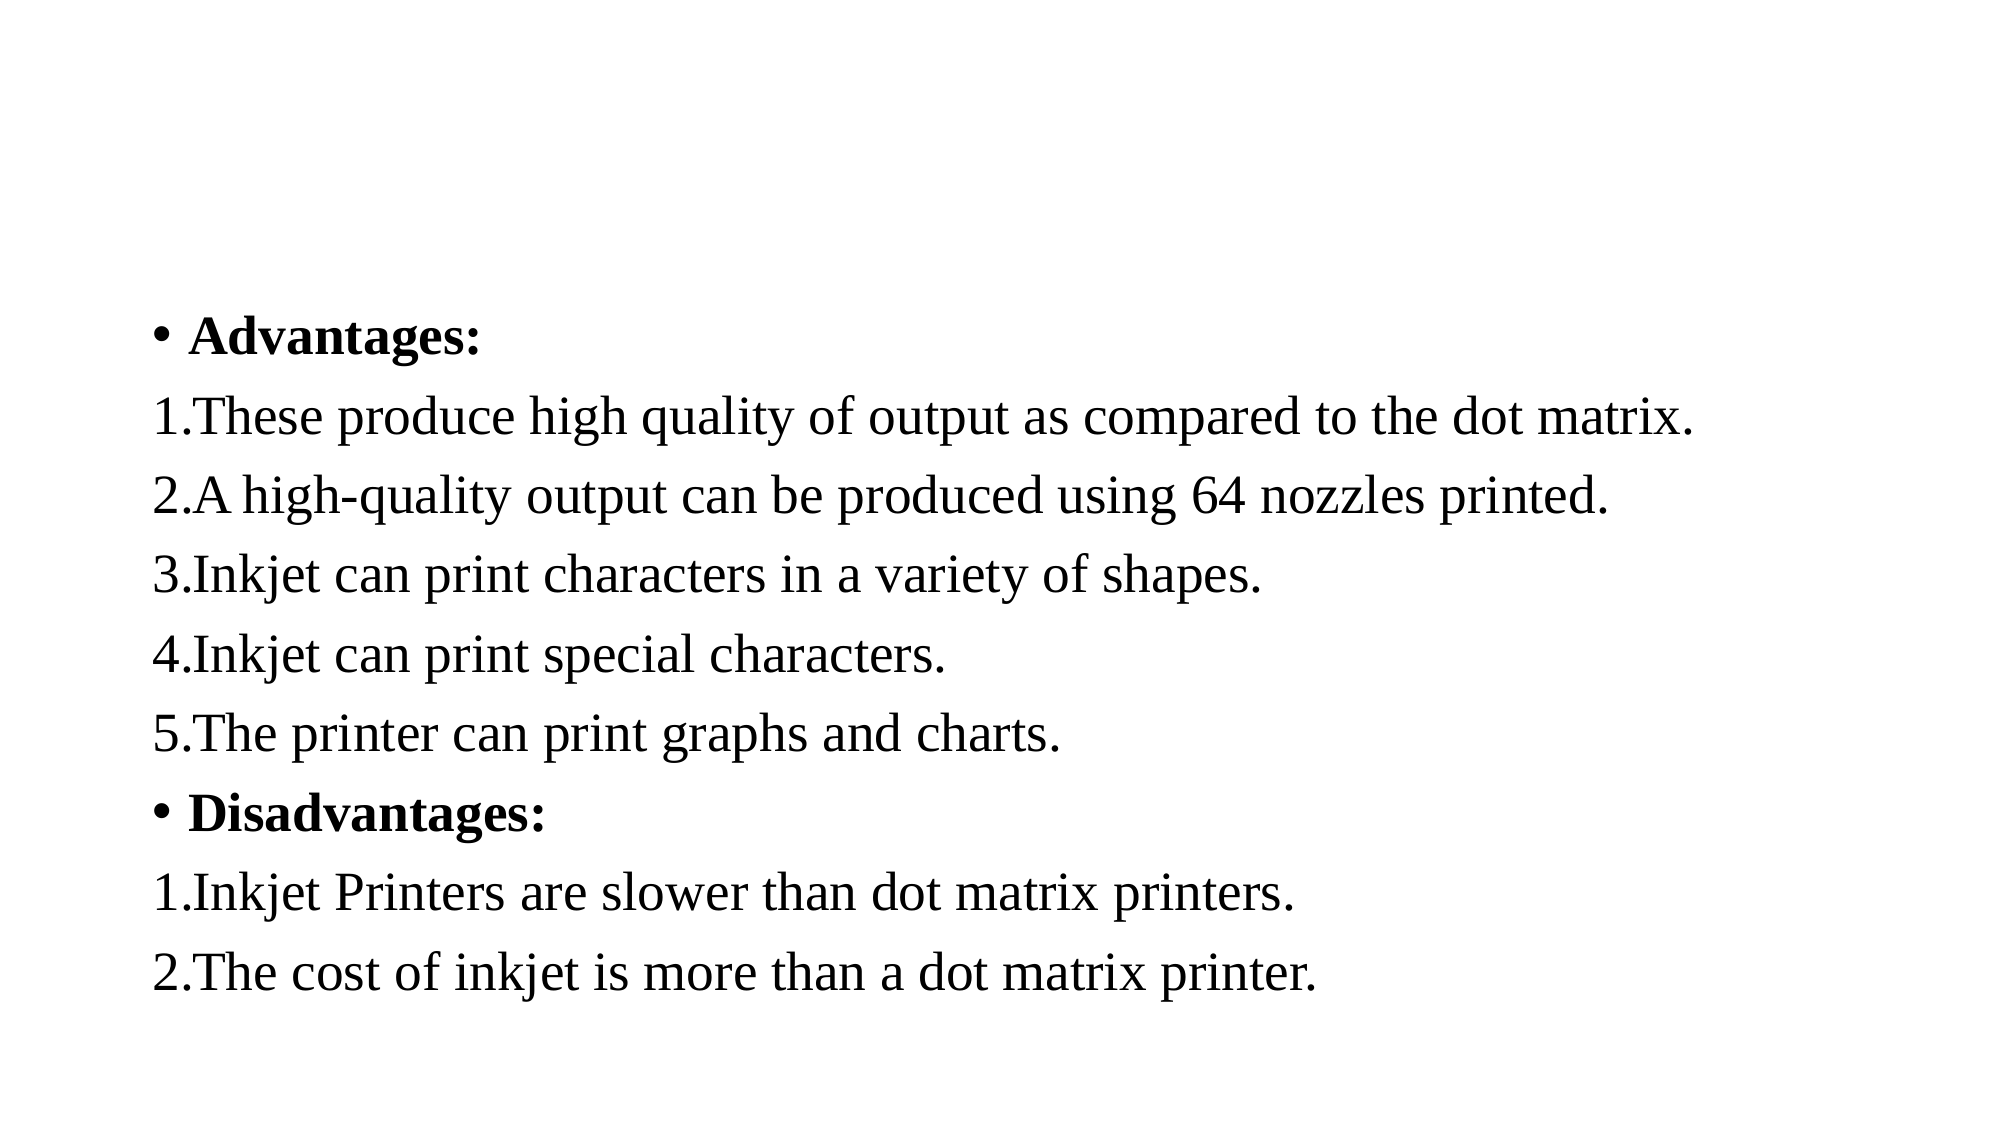

#
Advantages:
These produce high quality of output as compared to the dot matrix.
A high-quality output can be produced using 64 nozzles printed.
Inkjet can print characters in a variety of shapes.
Inkjet can print special characters.
The printer can print graphs and charts.
Disadvantages:
Inkjet Printers are slower than dot matrix printers.
The cost of inkjet is more than a dot matrix printer.